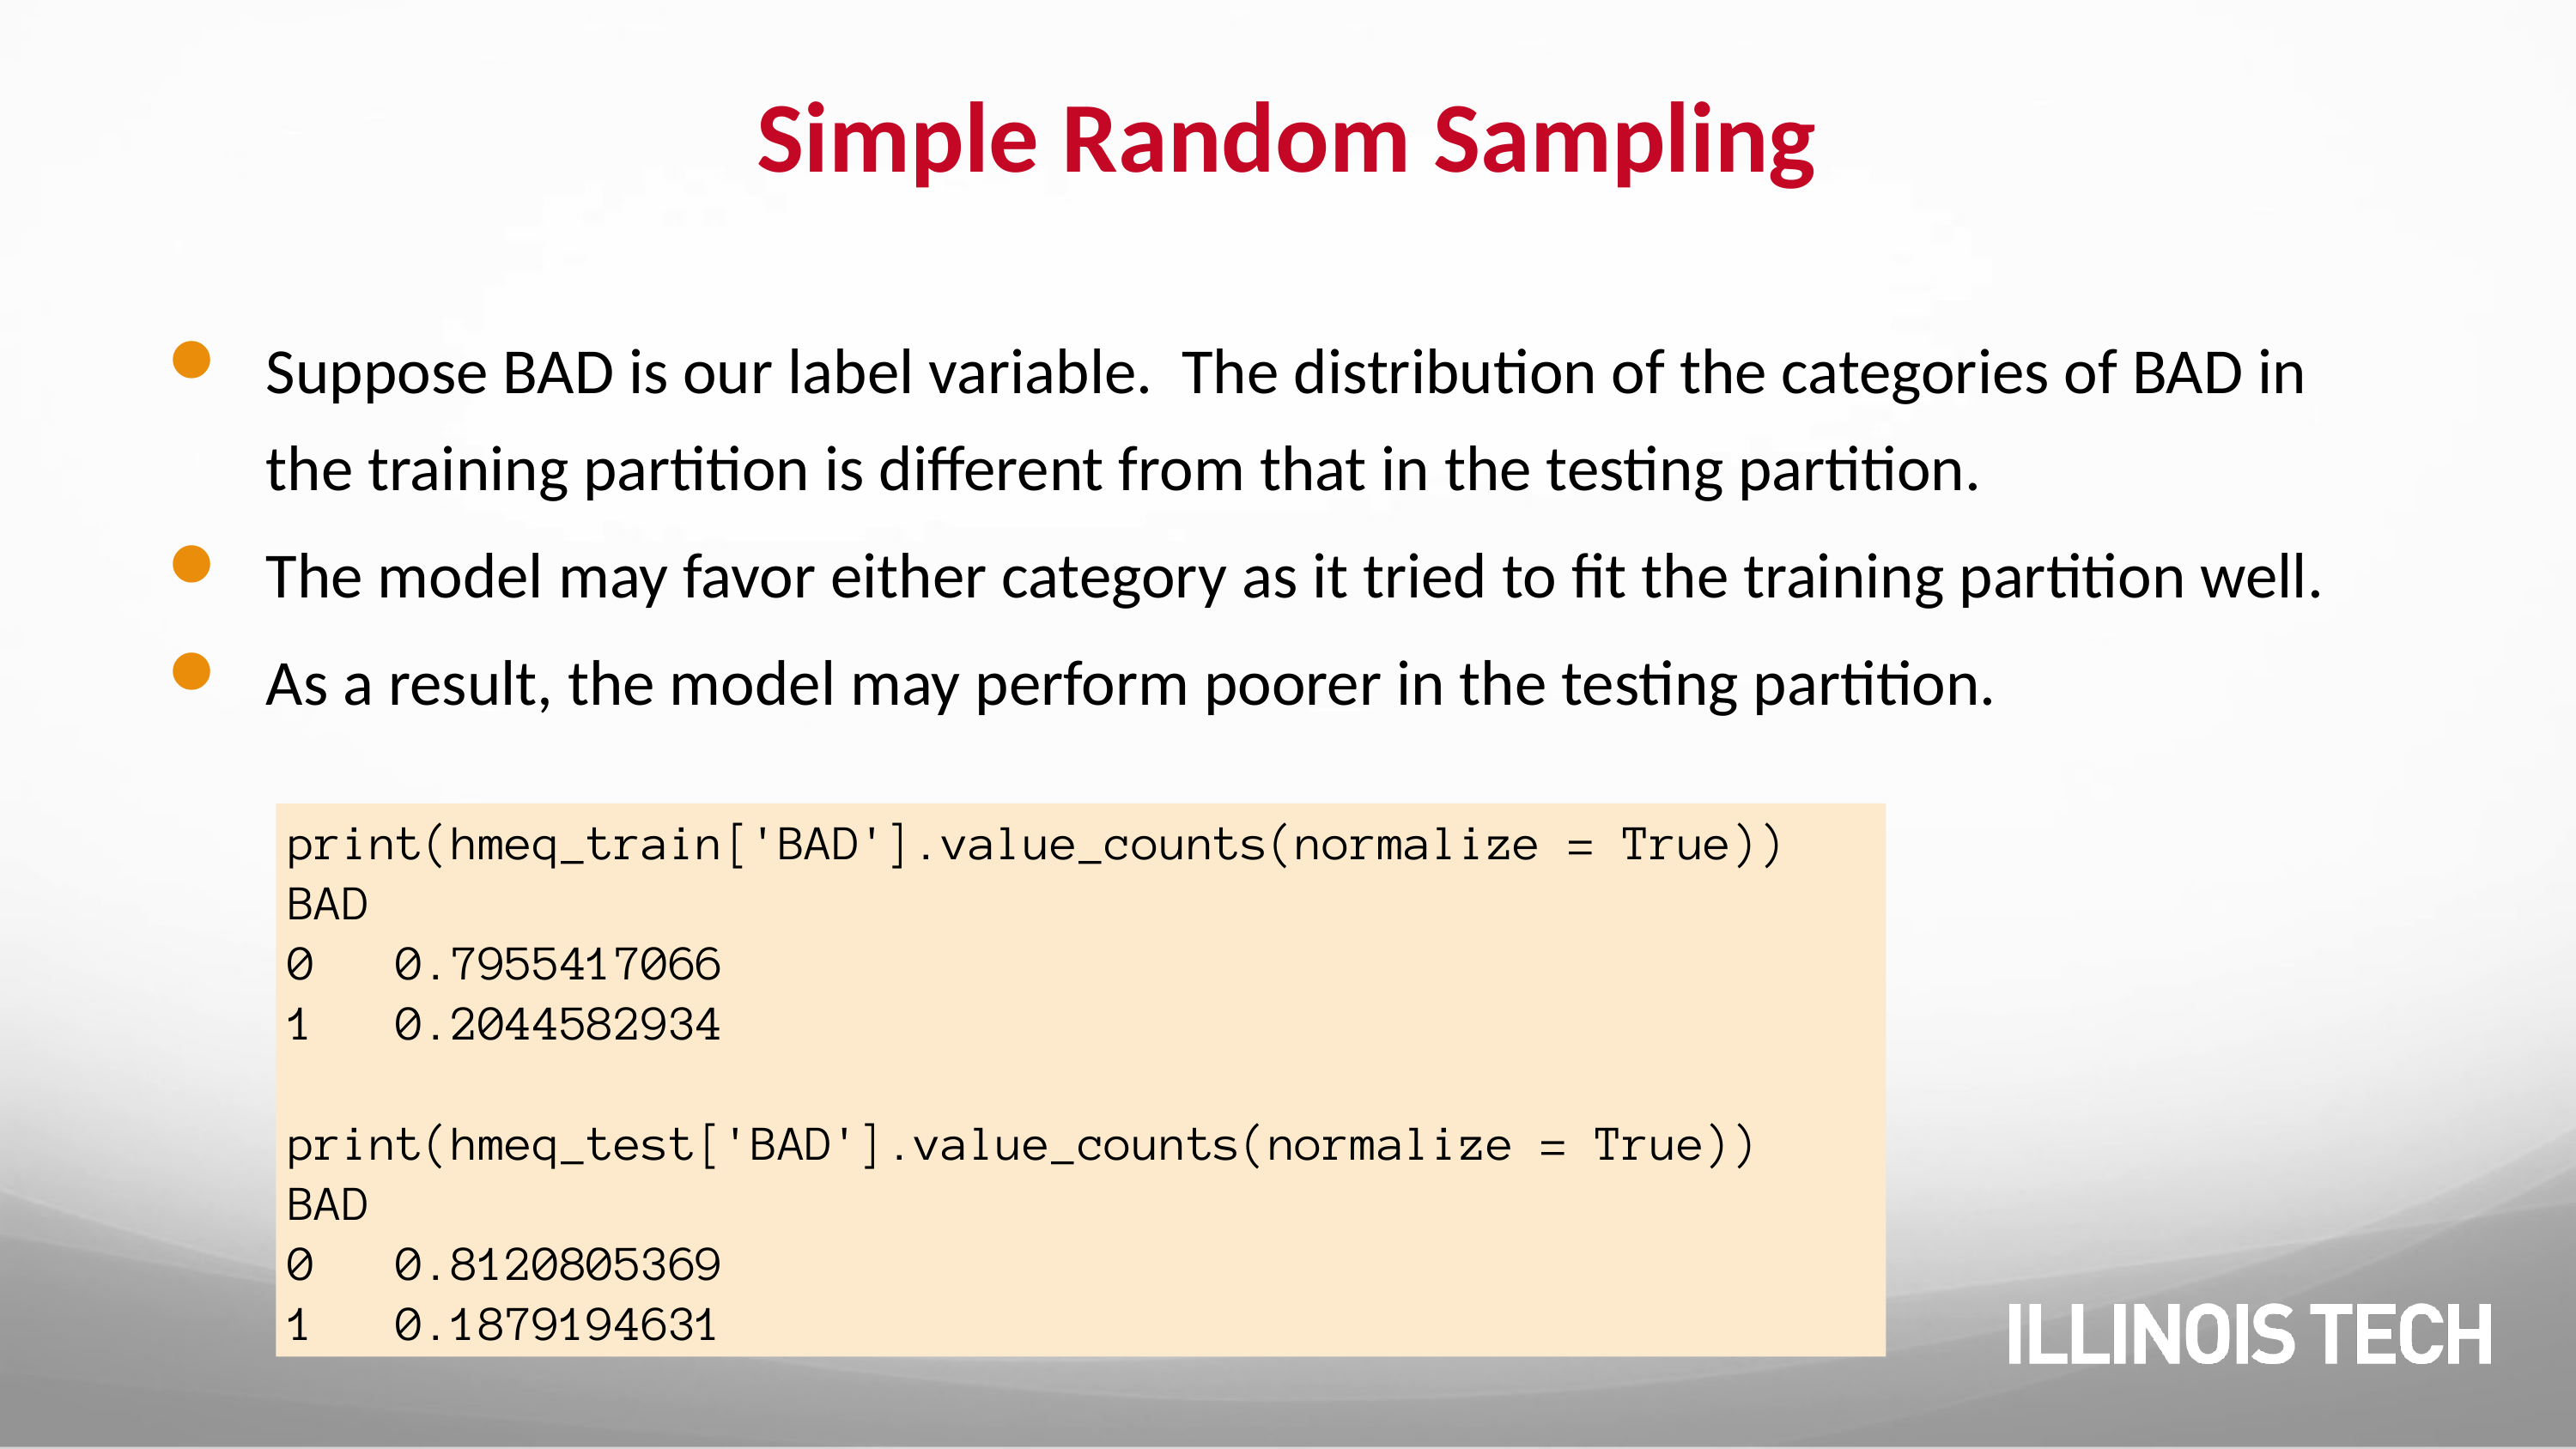

# Simple Random Sampling
Suppose BAD is our label variable.  The distribution of the categories of BAD in the training partition is different from that in the testing partition.
The model may favor either category as it tried to fit the training partition well.
As a result, the model may perform poorer in the testing partition.
print(hmeq_train['BAD'].value_counts(normalize = True))
BAD
0   0.7955417066
1   0.2044582934

print(hmeq_test['BAD'].value_counts(normalize = True))
BAD
0   0.8120805369
1   0.1879194631